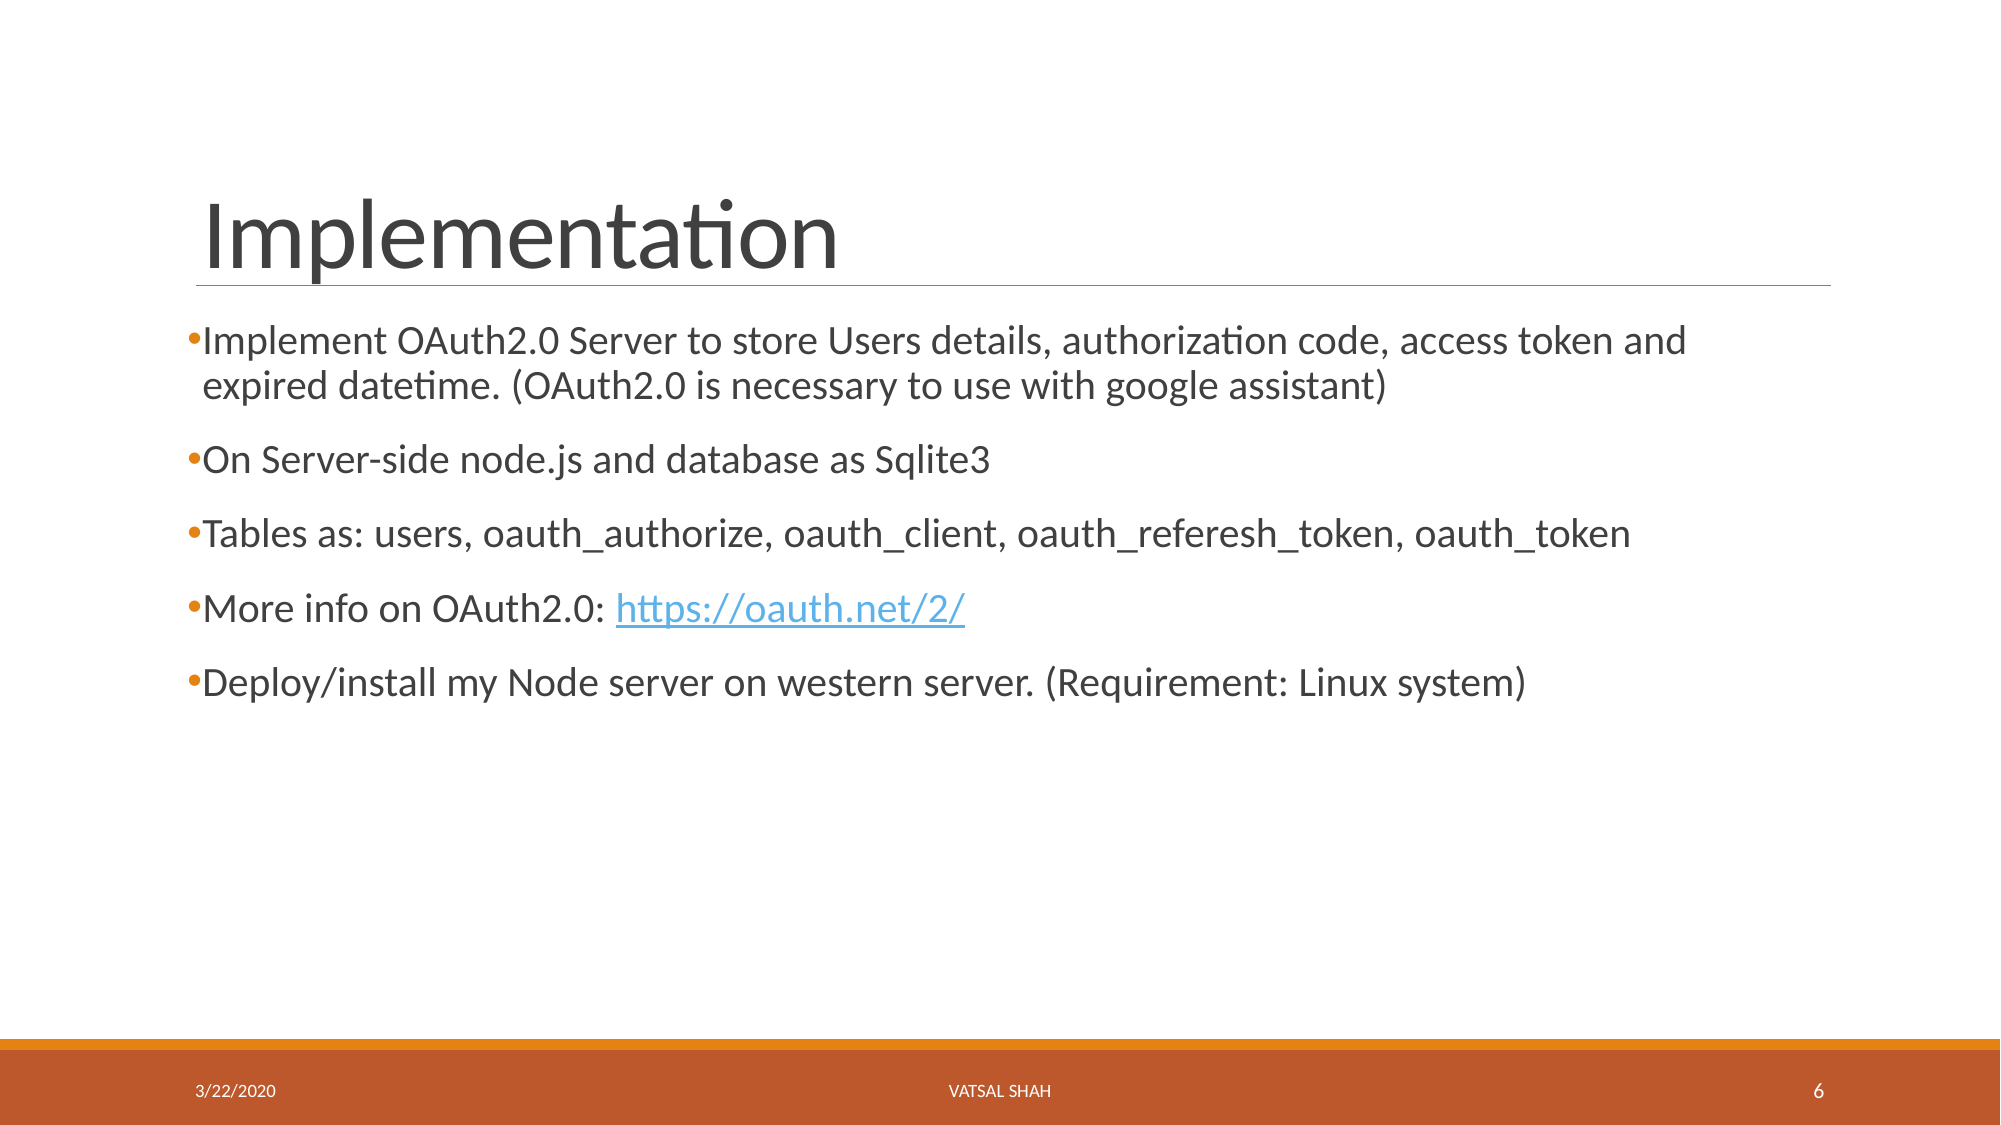

# Implementation
Implement OAuth2.0 Server to store Users details, authorization code, access token and expired datetime. (OAuth2.0 is necessary to use with google assistant)
On Server-side node.js and database as Sqlite3
Tables as: users, oauth_authorize, oauth_client, oauth_referesh_token, oauth_token
More info on OAuth2.0: https://oauth.net/2/
Deploy/install my Node server on western server. (Requirement: Linux system)
3/22/2020
Vatsal Shah
6